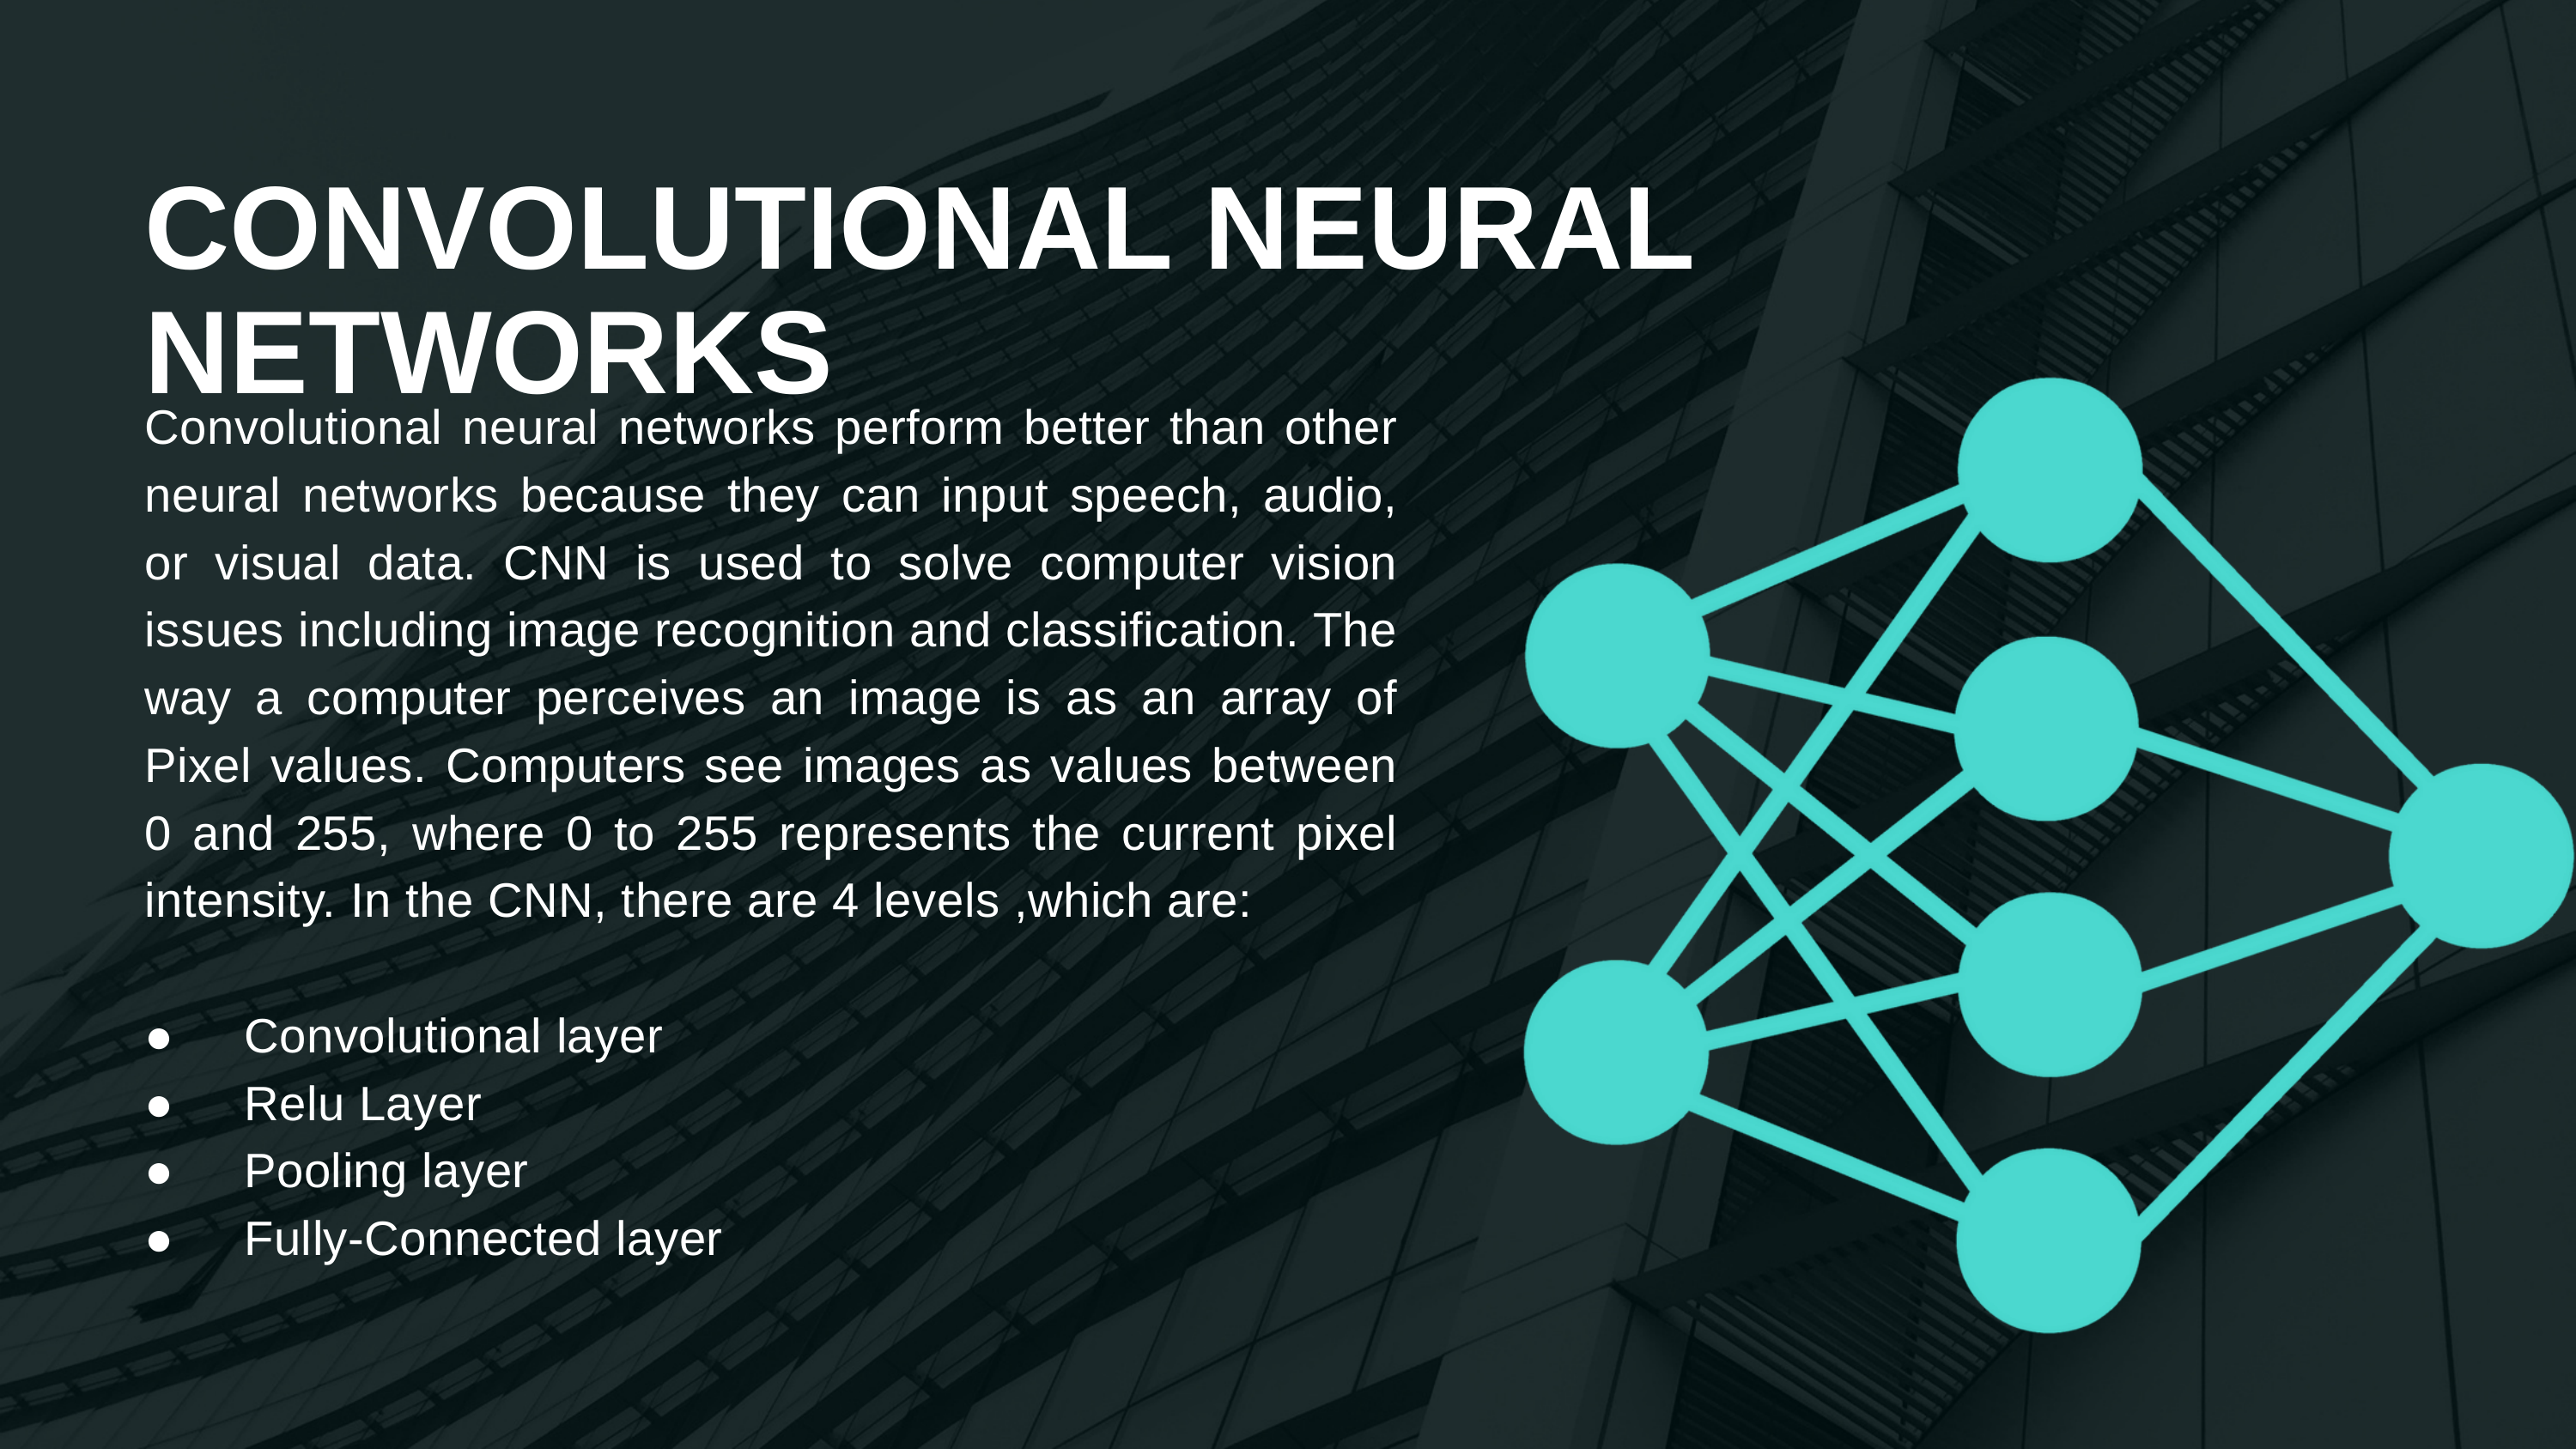

CONVOLUTIONAL NEURAL NETWORKS

Convolutional neural networks perform better than other neural networks because they can input speech, audio, or visual data. CNN is used to solve computer vision issues including image recognition and classification. The way a computer perceives an image is as an array of Pixel values. Computers see images as values between 0 and 255, where 0 to 255 represents the current pixel intensity. In the CNN, there are 4 levels ,which are:

●     Convolutional layer
●     Relu Layer
●     Pooling layer
●     Fully-Connected layer